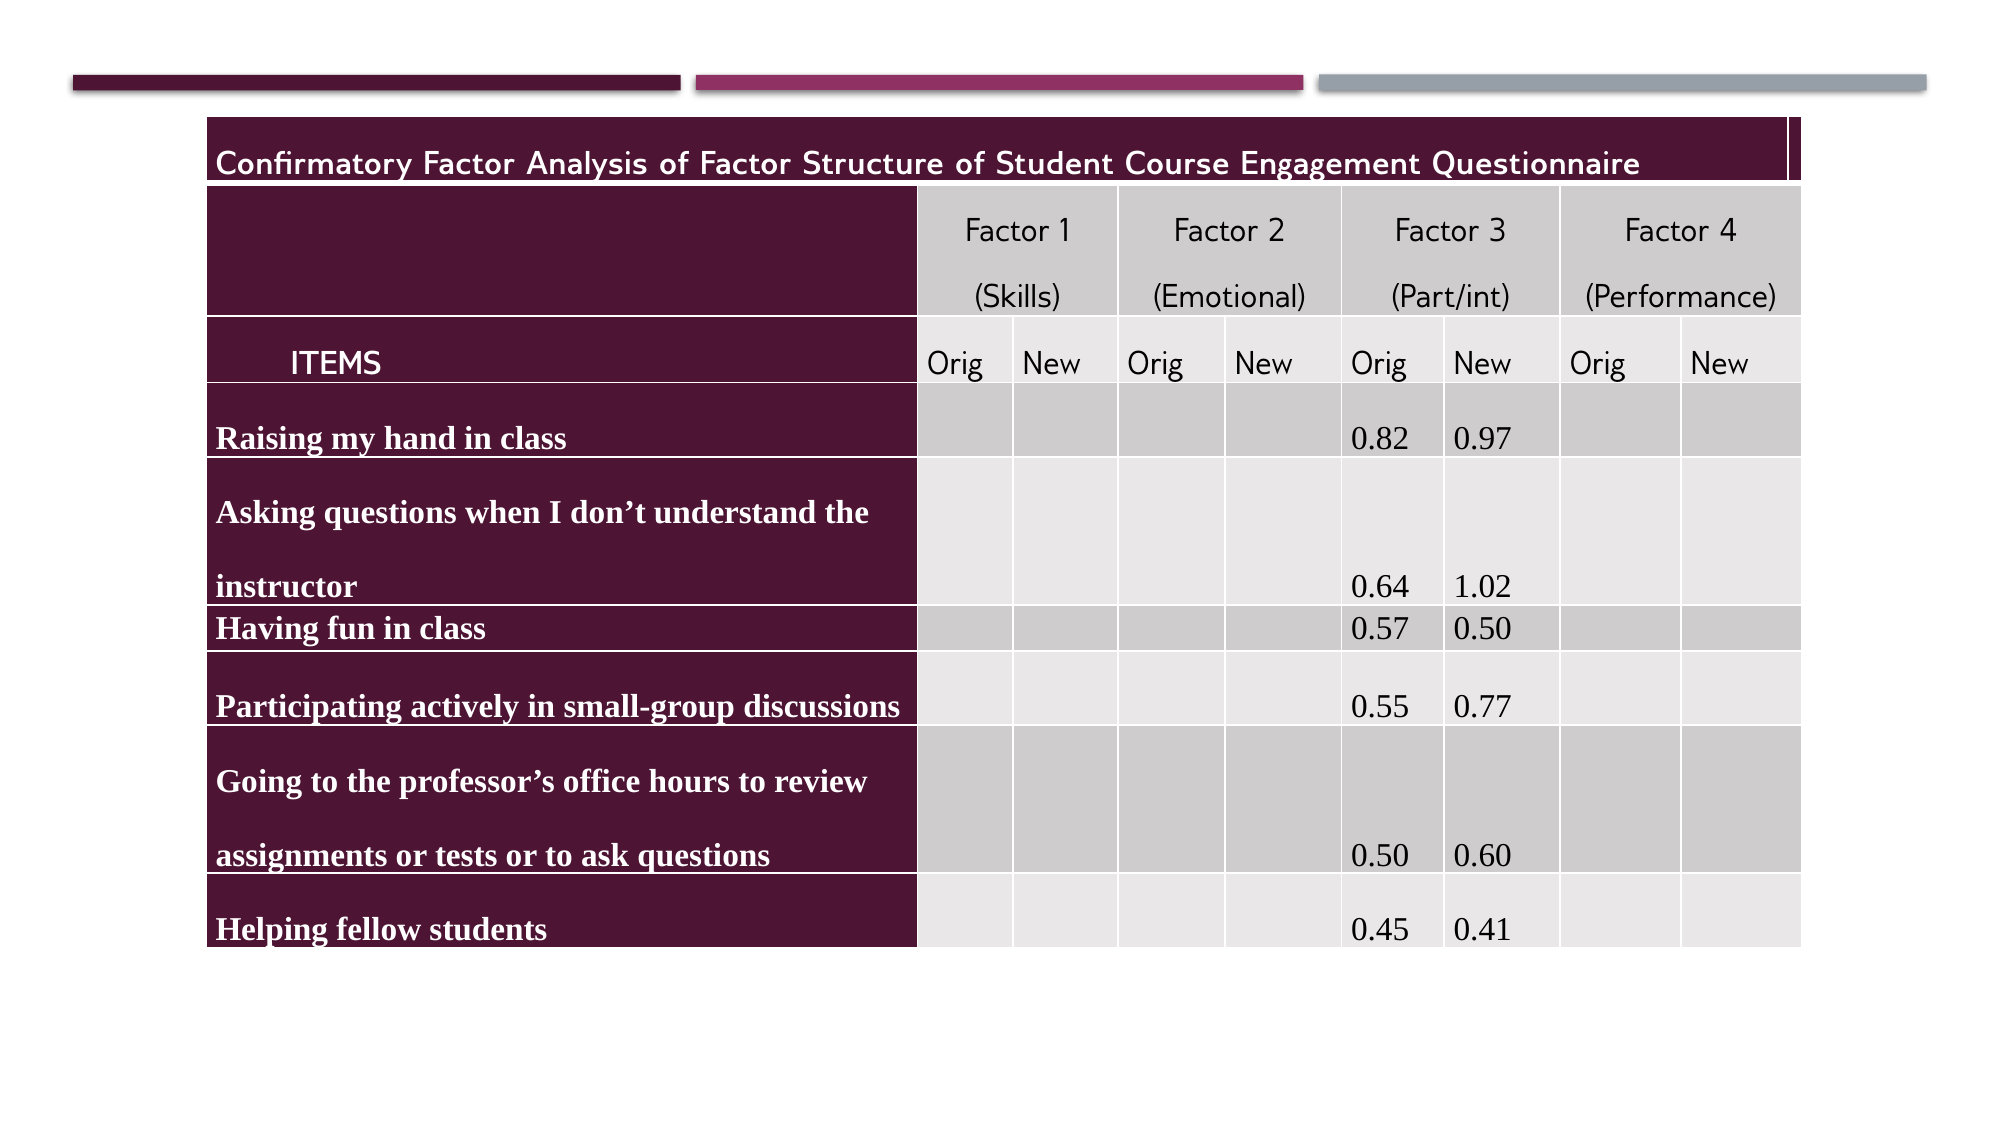

| Confirmatory Factor Analysis of Factor Structure of Student Course Engagement Questionnaire |  |  |  |  |  |  |  |  |  |
| --- | --- | --- | --- | --- | --- | --- | --- | --- | --- |
|  | Factor 1 (Skills) |  | Factor 2 (Emotional) |  | Factor 3 (Part/int) |  | Factor 4 (Performance) |  |  |
| ITEMS | Orig | New | Orig | New | Orig | New | Orig | New |  |
| Raising my hand in class |  |  |  |  | 0.82 | 0.97 |  |  |  |
| Asking questions when I don’t understand the instructor |  |  |  |  | 0.64 | 1.02 |  |  |  |
| Having fun in class |  |  |  |  | 0.57 | 0.50 |  |  |  |
| Participating actively in small-group discussions |  |  |  |  | 0.55 | 0.77 |  |  |  |
| Going to the professor’s office hours to review assignments or tests or to ask questions |  |  |  |  | 0.50 | 0.60 |  |  |  |
| Helping fellow students |  |  |  |  | 0.45 | 0.41 |  |  |  |